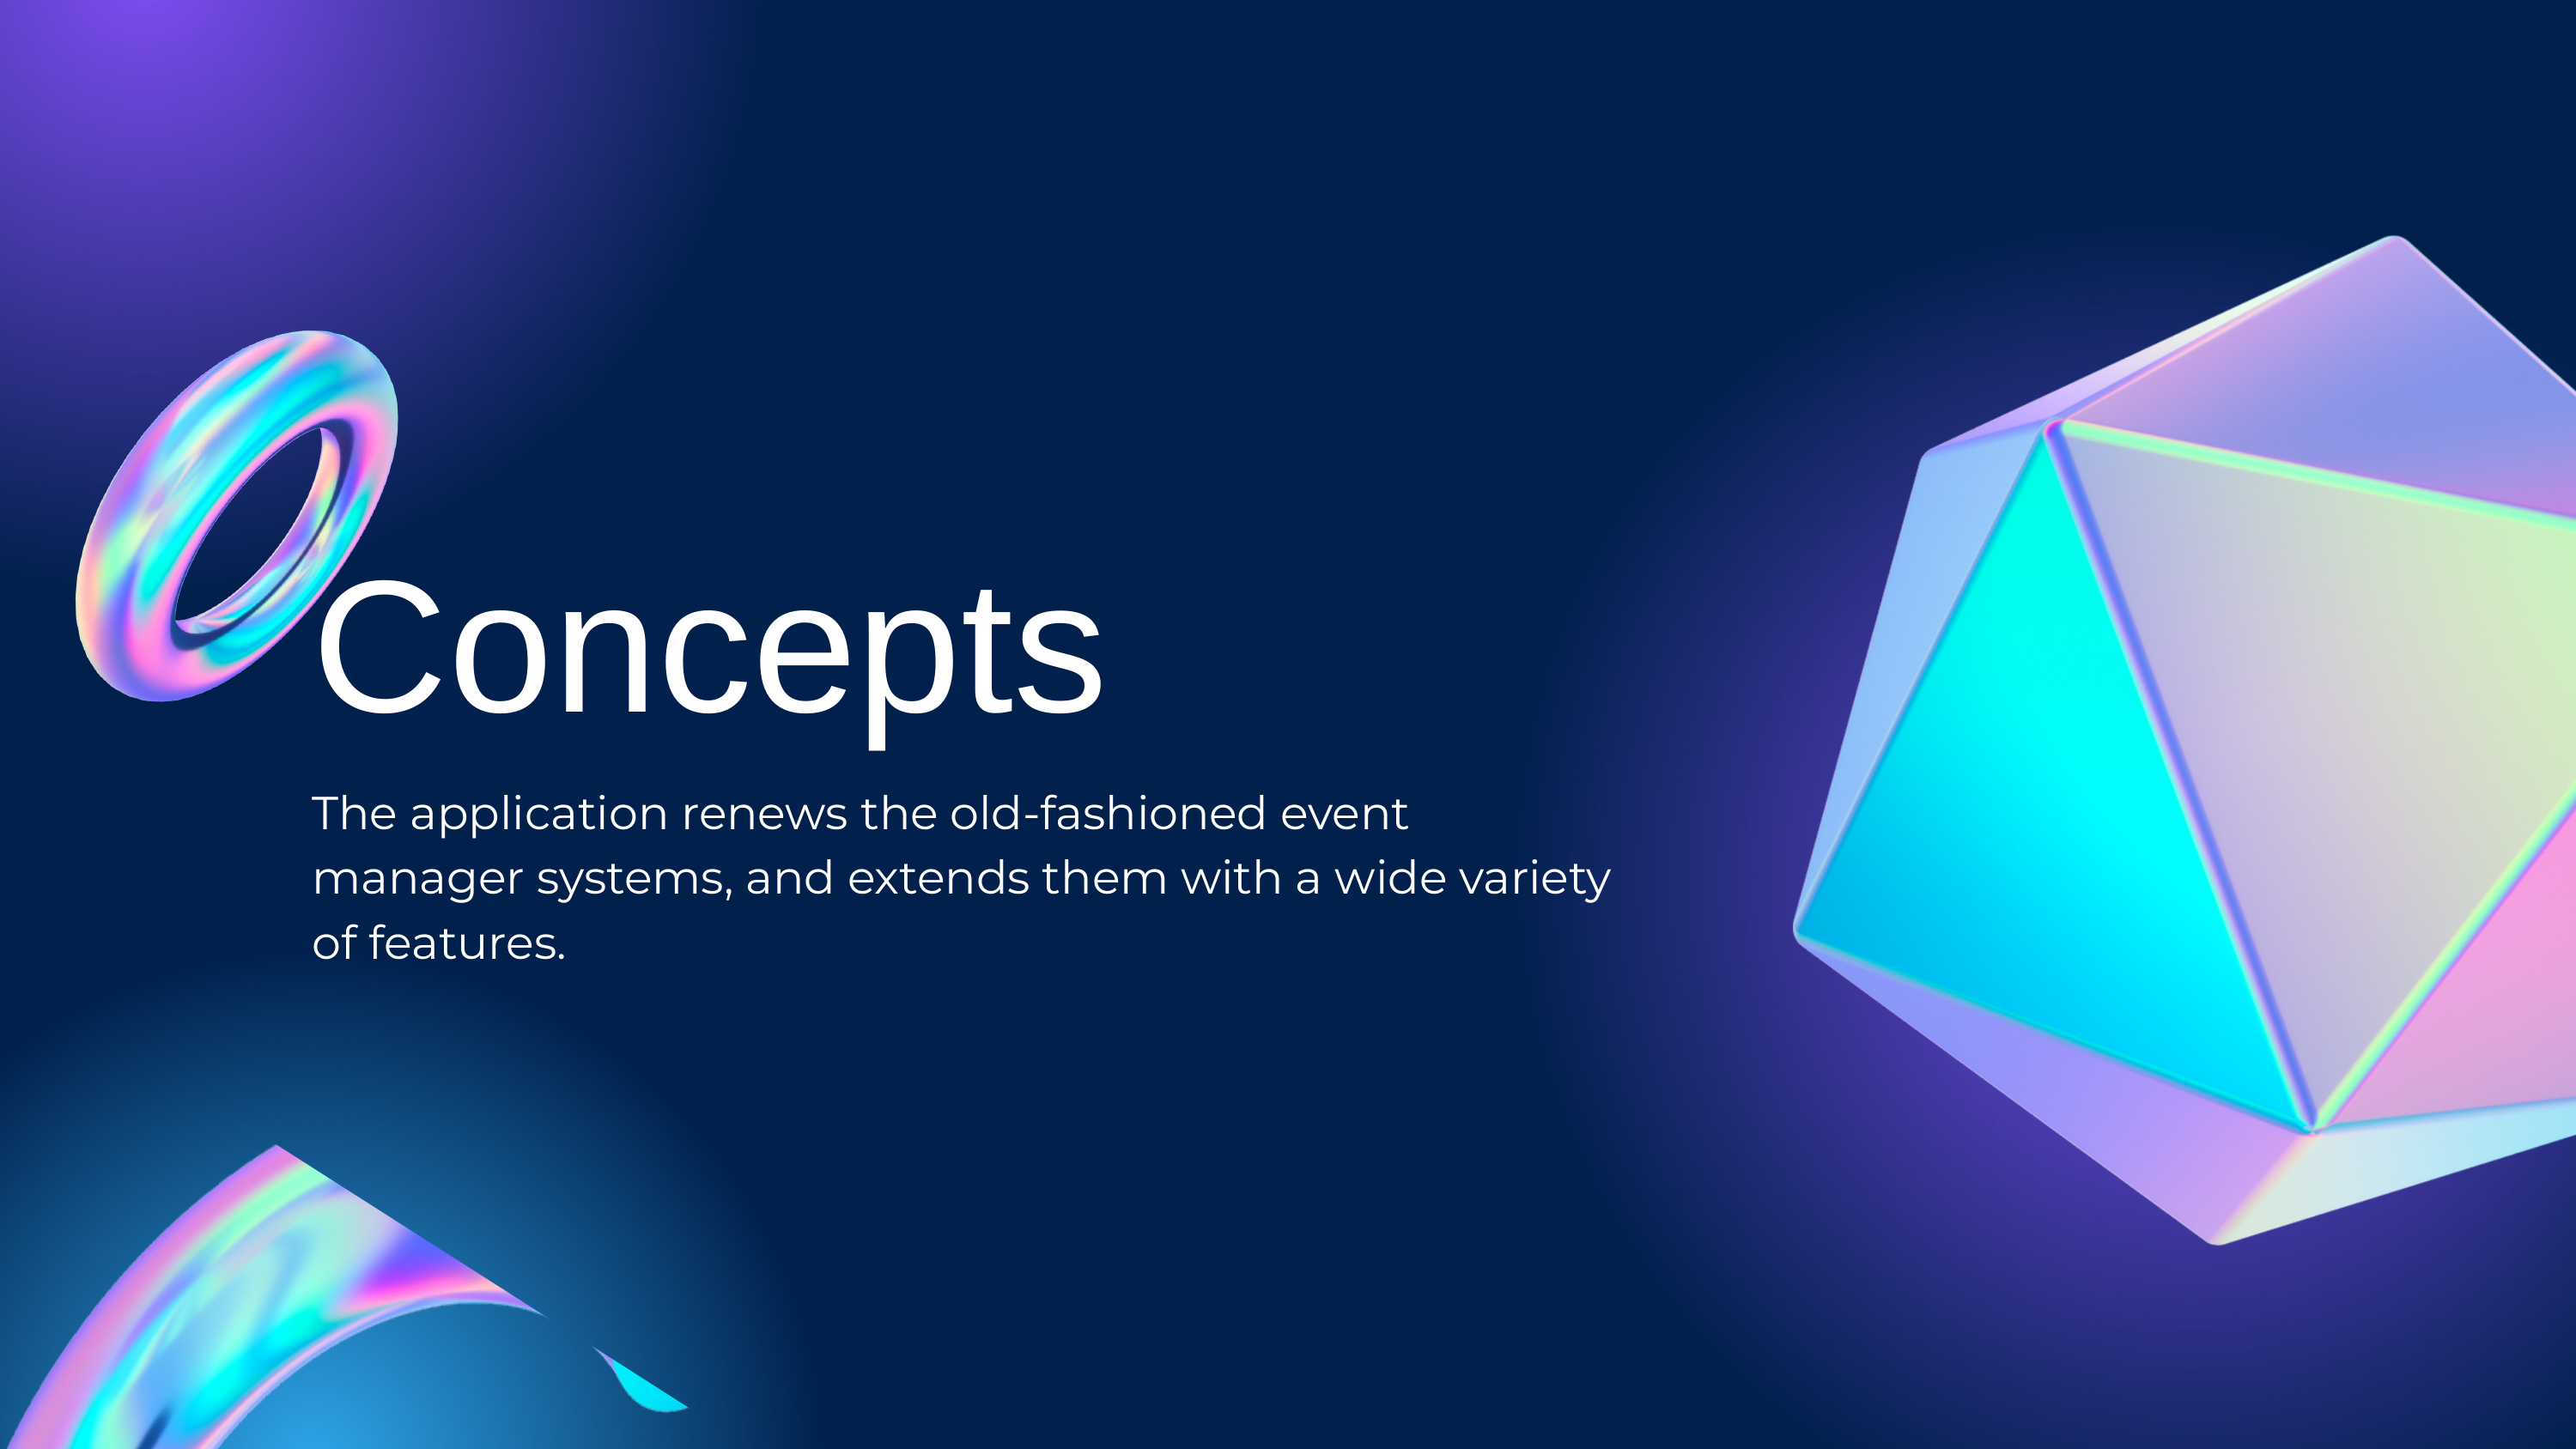

Concepts
The application renews the old-fashioned event manager systems, and extends them with a wide variety of features.